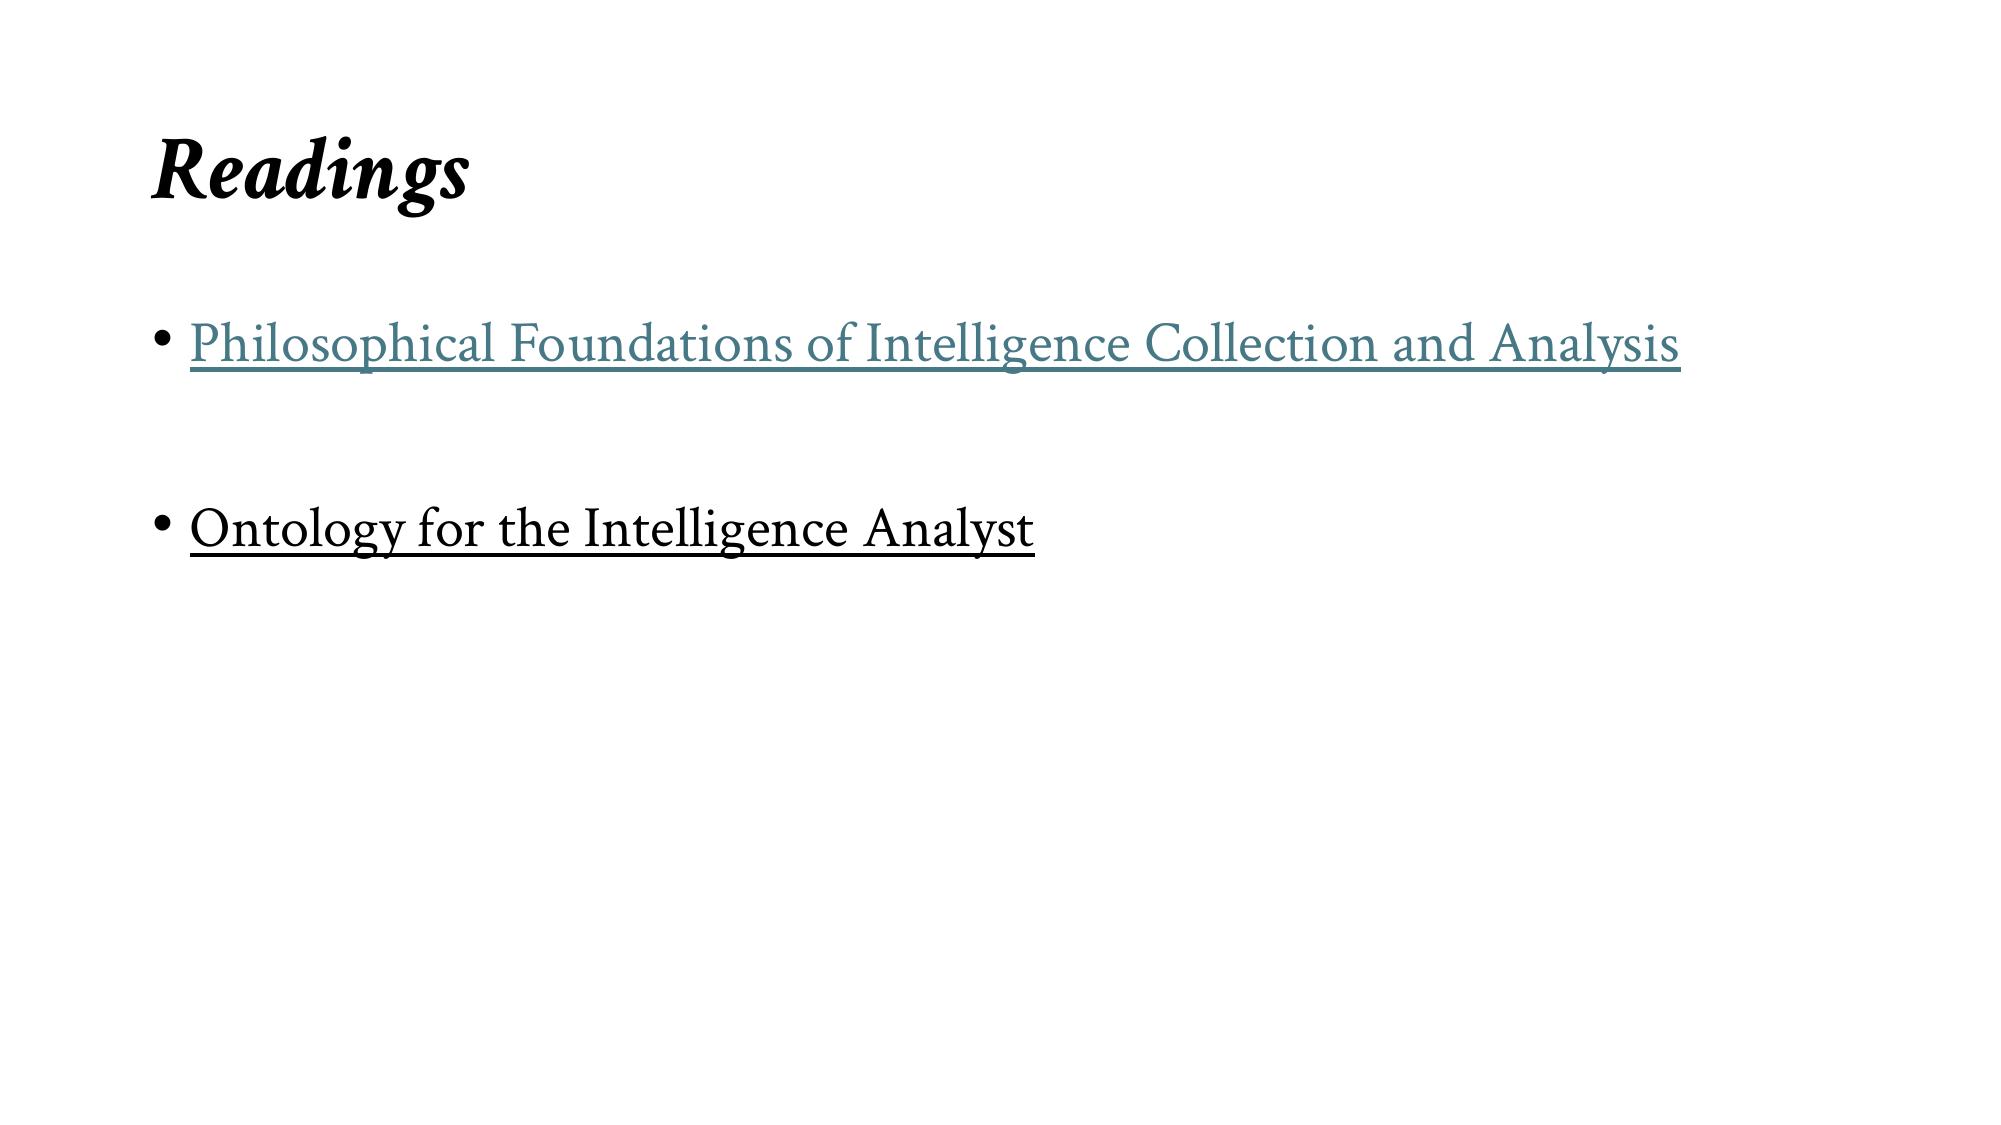

# Readings
Philosophical Foundations of Intelligence Collection and Analysis

Ontology for the Intelligence Analyst